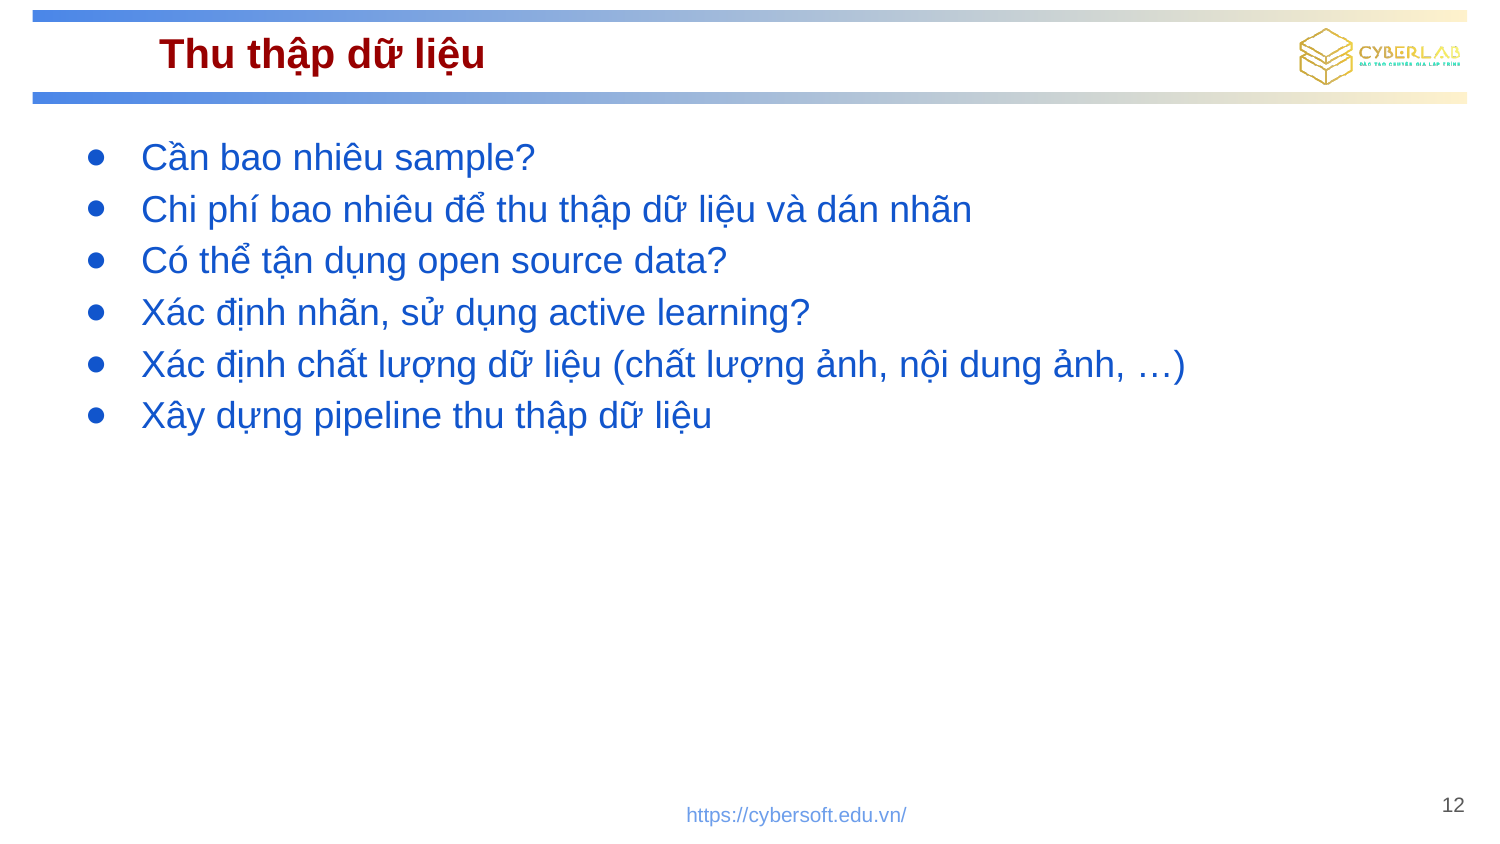

# Thu thập dữ liệu
Cần bao nhiêu sample?
Chi phí bao nhiêu để thu thập dữ liệu và dán nhãn
Có thể tận dụng open source data?
Xác định nhãn, sử dụng active learning?
Xác định chất lượng dữ liệu (chất lượng ảnh, nội dung ảnh, …)
Xây dựng pipeline thu thập dữ liệu

12